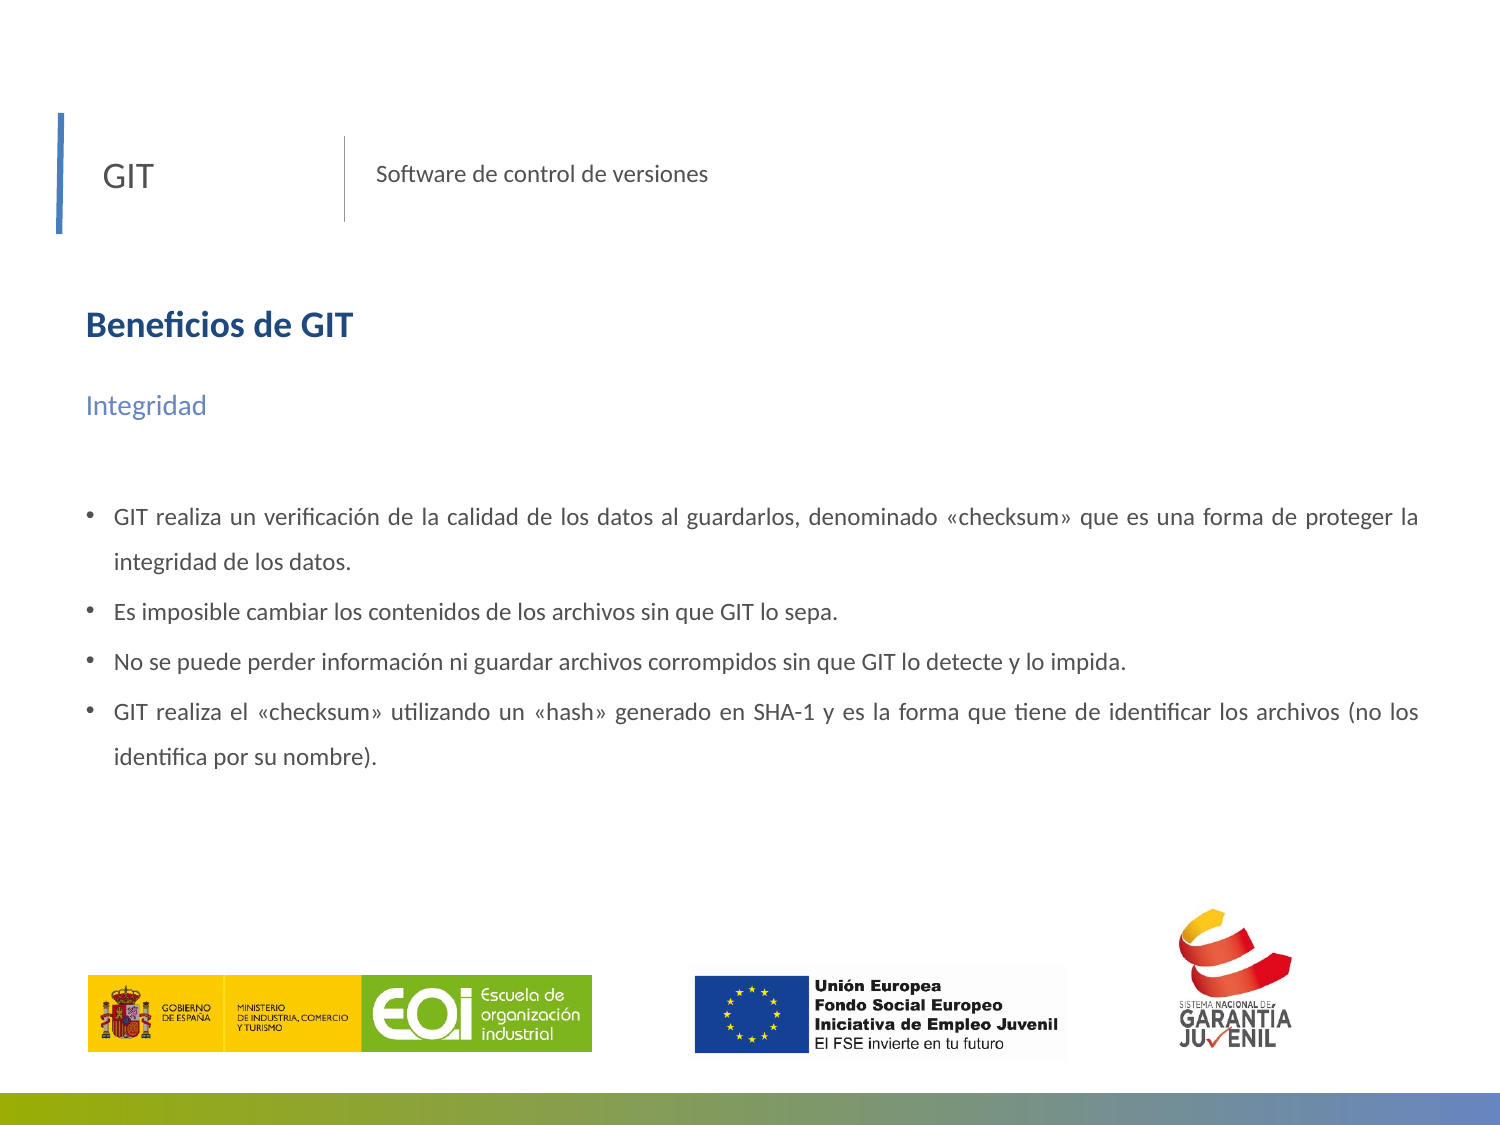

GIT
Software de control de versiones
Beneficios de GIT
Integridad
GIT realiza un verificación de la calidad de los datos al guardarlos, denominado «checksum» que es una forma de proteger la integridad de los datos.
Es imposible cambiar los contenidos de los archivos sin que GIT lo sepa.
No se puede perder información ni guardar archivos corrompidos sin que GIT lo detecte y lo impida.
GIT realiza el «checksum» utilizando un «hash» generado en SHA-1 y es la forma que tiene de identificar los archivos (no los identifica por su nombre).